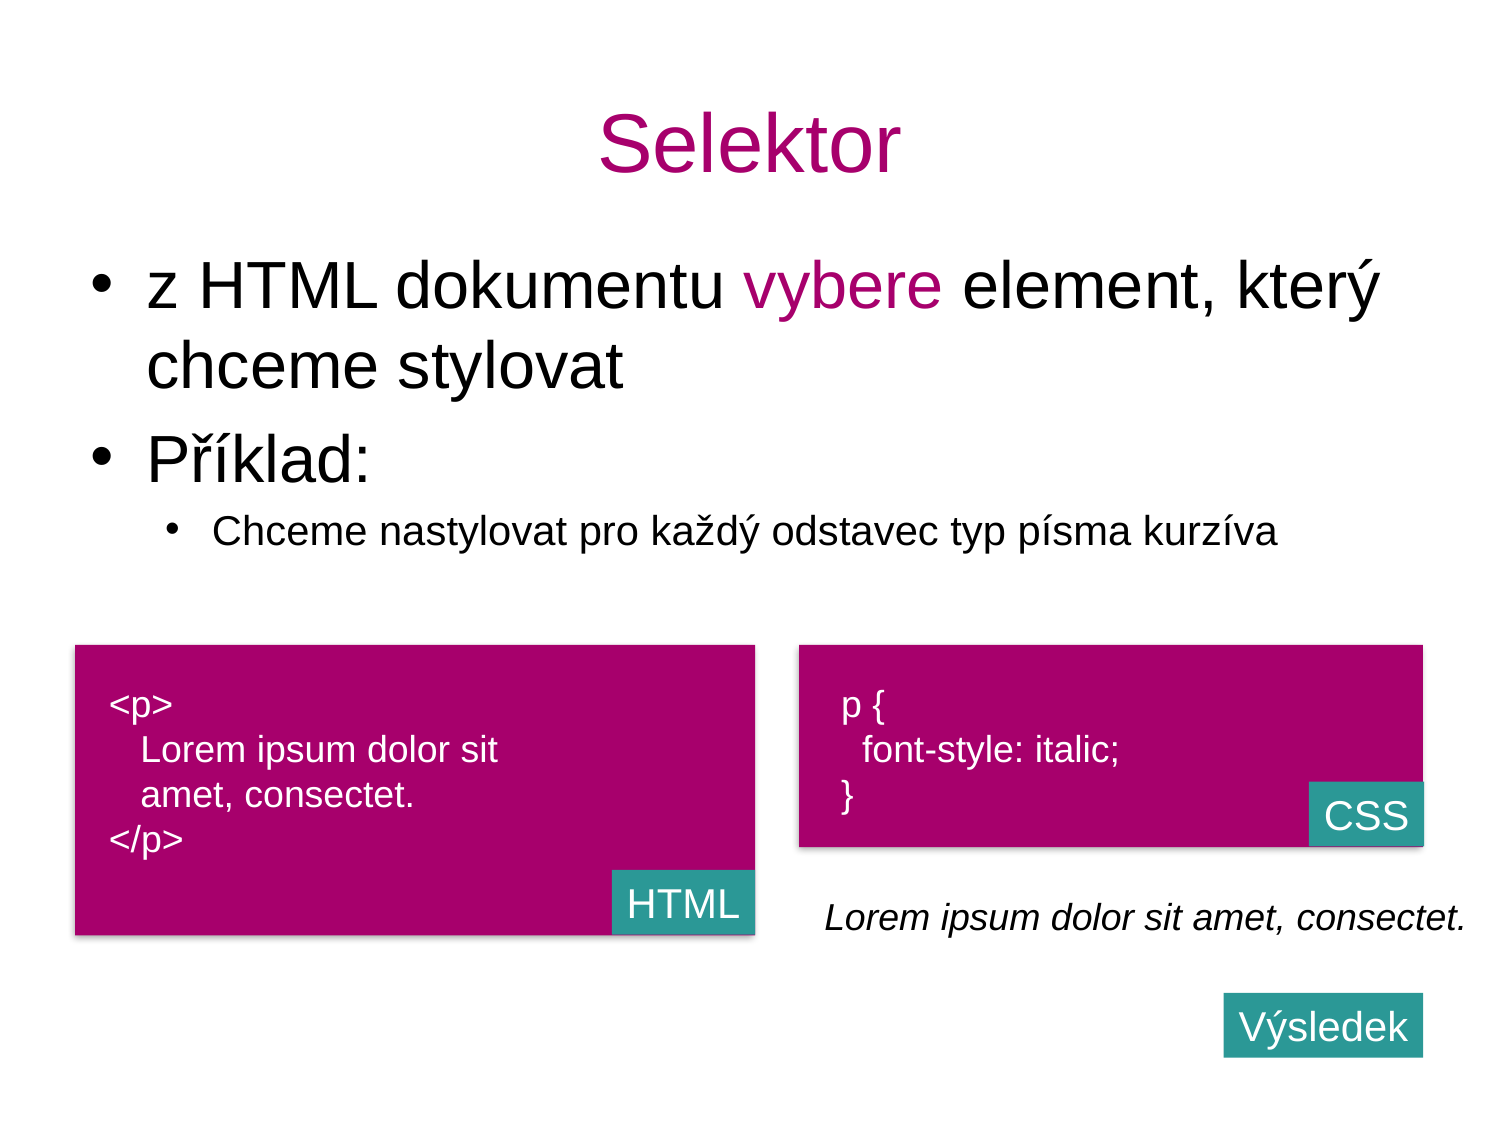

# Selektor
z HTML dokumentu vybere element, který chceme stylovat
Příklad:
Chceme nastylovat pro každý odstavec typ písma kurzíva

<p>
   Lorem ipsum dolor sit
   amet, consectet.
</p>
HTML

p {
  font-style: italic;
}
CSS
 Lorem ipsum dolor sit amet, consectet.

Výsledek